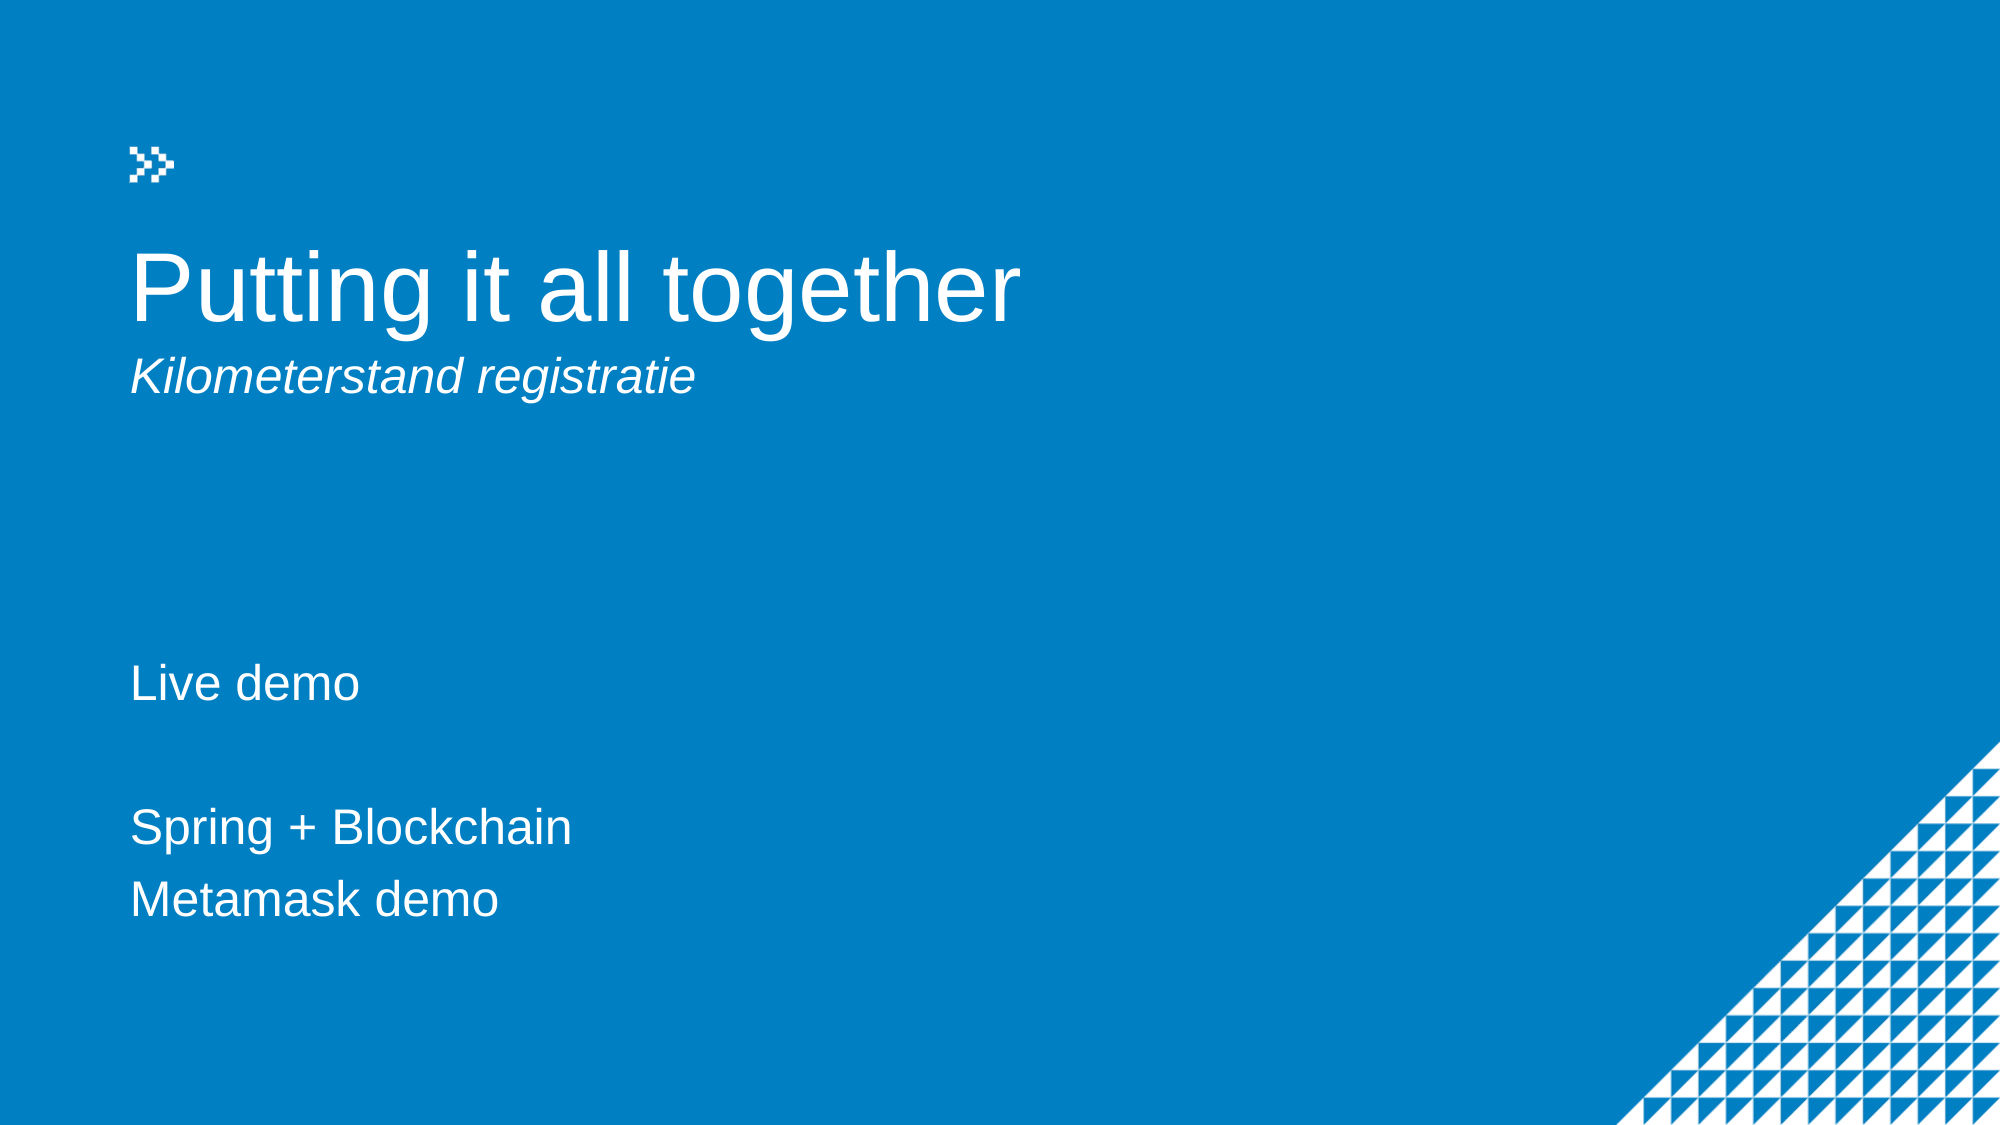

# Putting it all together Kilometerstand registratie
Live demo

Spring + Blockchain
Metamask demo